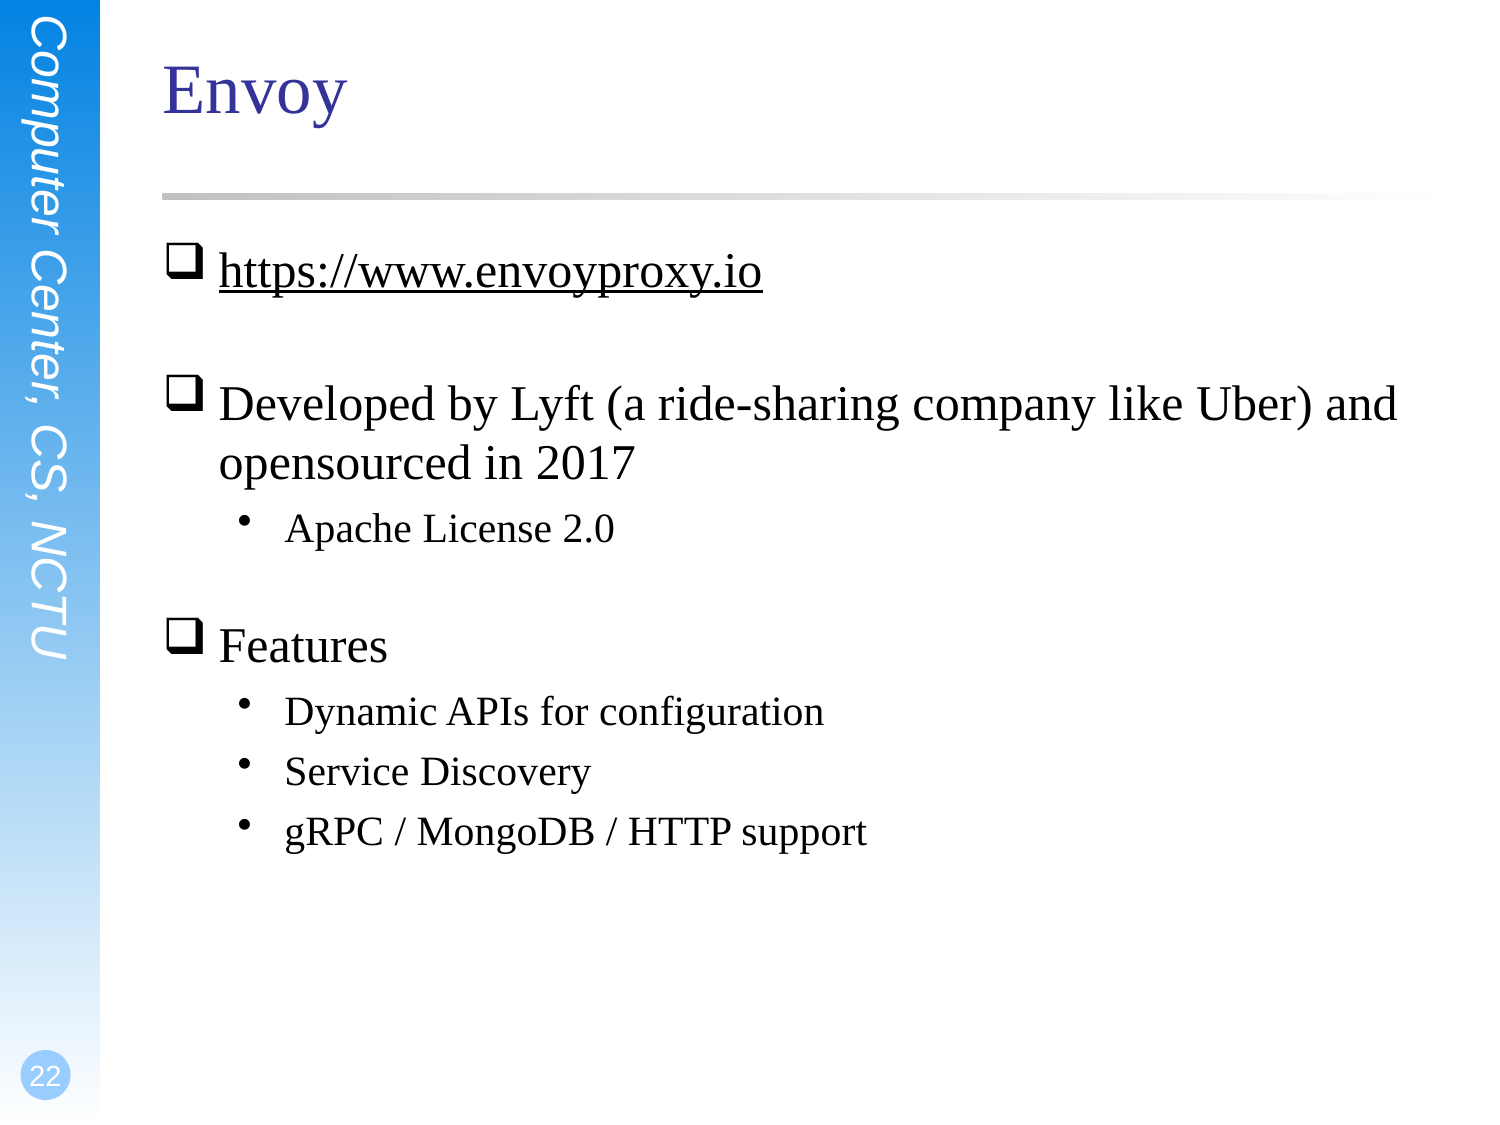

# Envoy
https://www.envoyproxy.io
Developed by Lyft (a ride-sharing company like Uber) and opensourced in 2017
Apache License 2.0
Features
Dynamic APIs for configuration
Service Discovery
gRPC / MongoDB / HTTP support